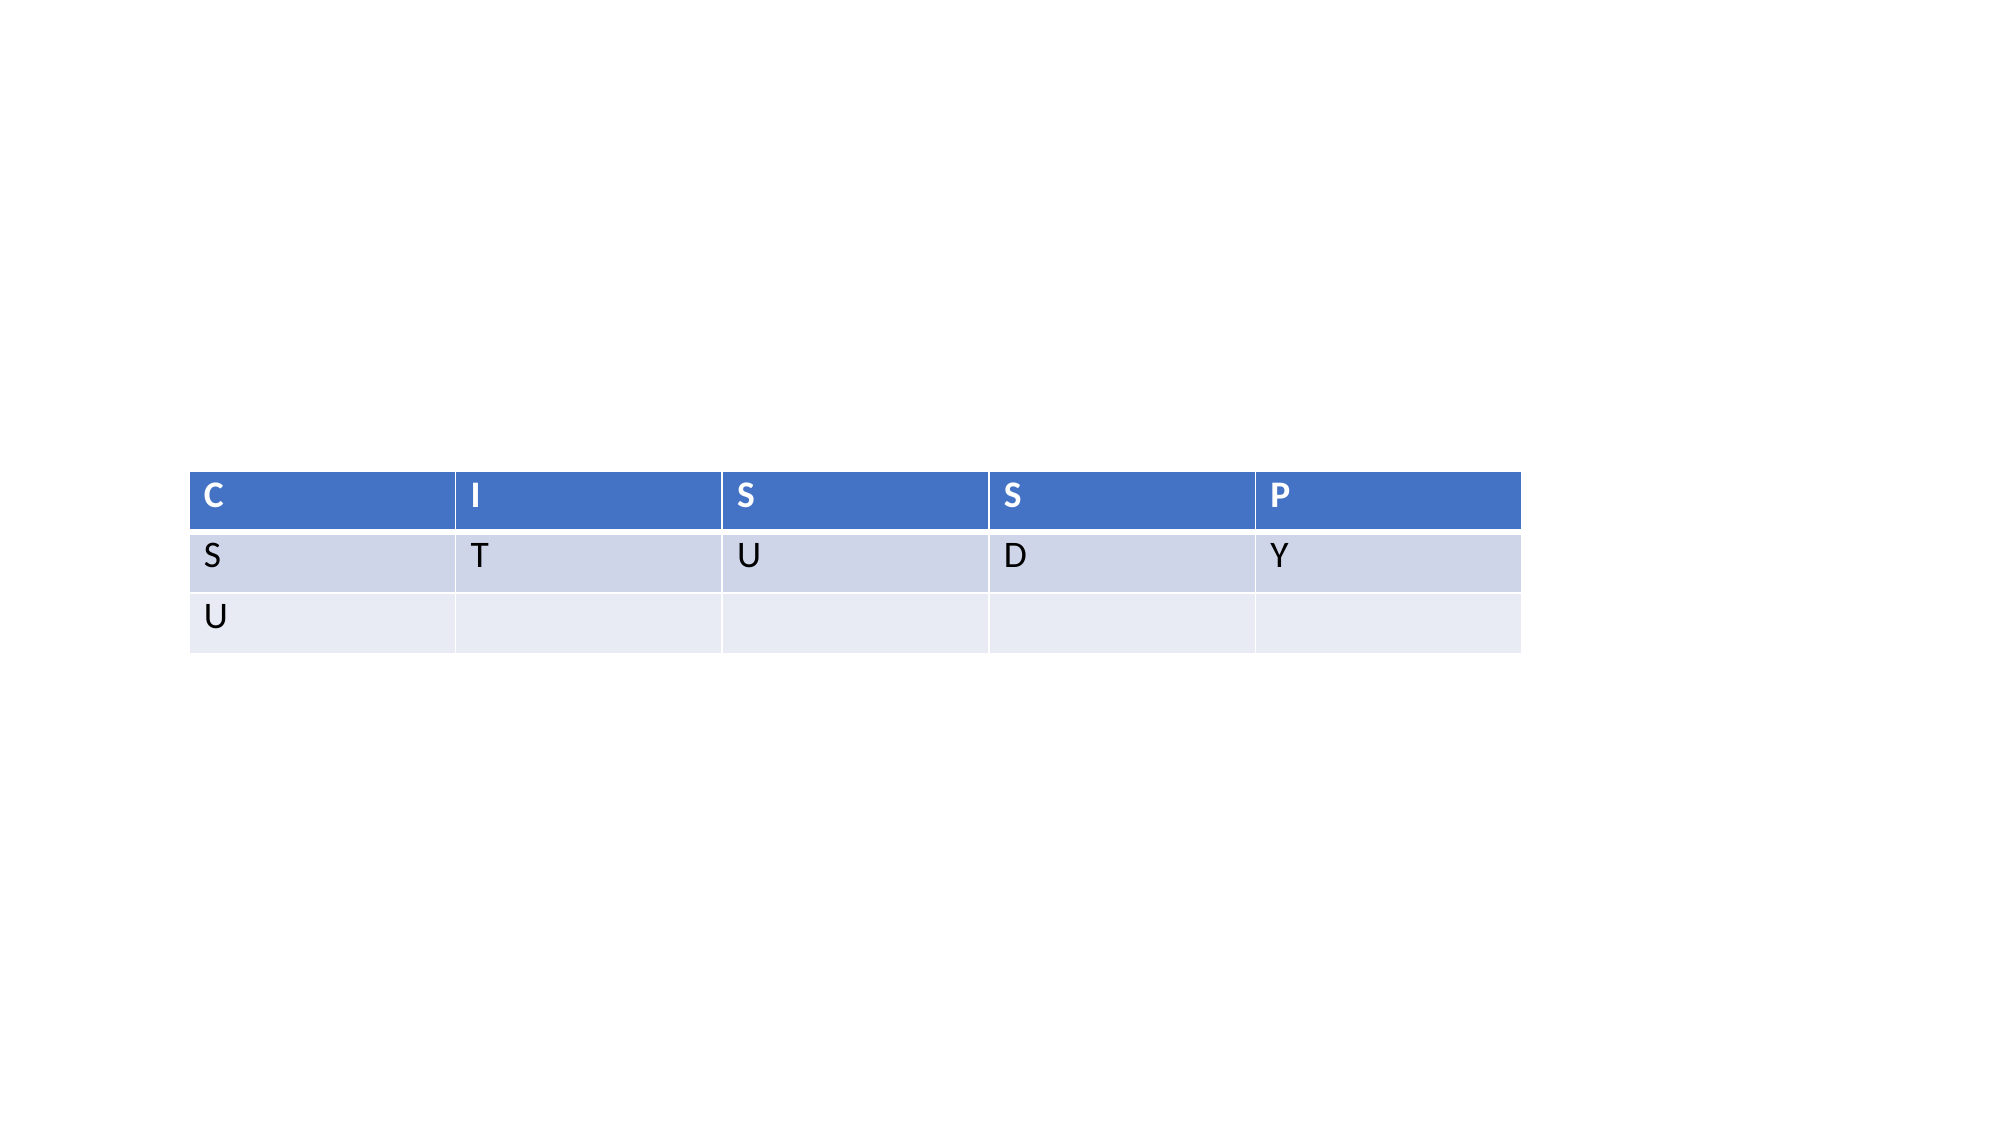

#
| C | I | S | S | P |
| --- | --- | --- | --- | --- |
| S | T | U | D | Y |
| U |  |  |  |  |